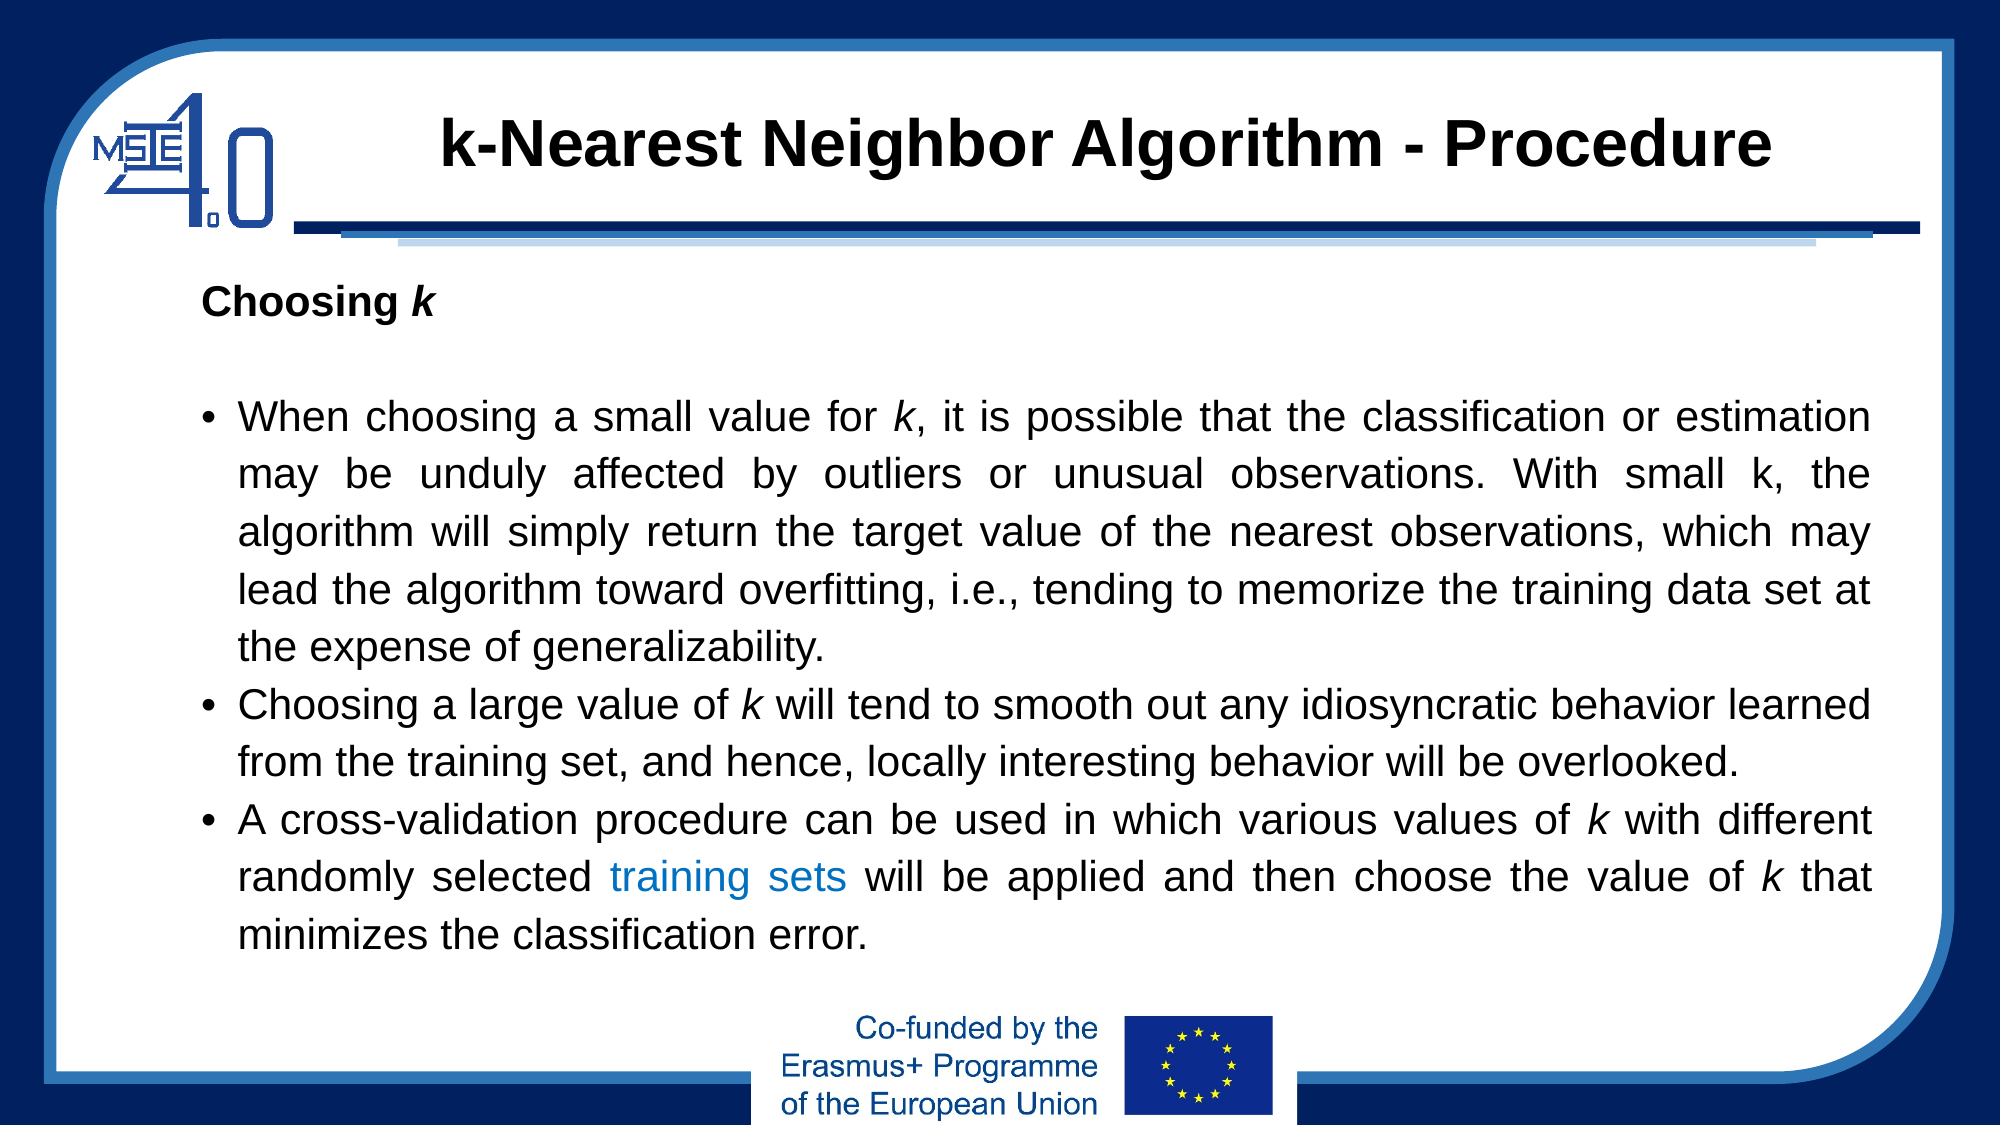

# k-Nearest Neighbor Algorithm - Procedure
Choosing k

When choosing a small value for k, it is possible that the classification or estimation may be unduly affected by outliers or unusual observations. With small k, the algorithm will simply return the target value of the nearest observations, which may lead the algorithm toward overfitting, i.e., tending to memorize the training data set at the expense of generalizability.
Choosing a large value of k will tend to smooth out any idiosyncratic behavior learned from the training set, and hence, locally interesting behavior will be overlooked.
A cross-validation procedure can be used in which various values of k with different randomly selected training sets will be applied and then choose the value of k that minimizes the classification error.